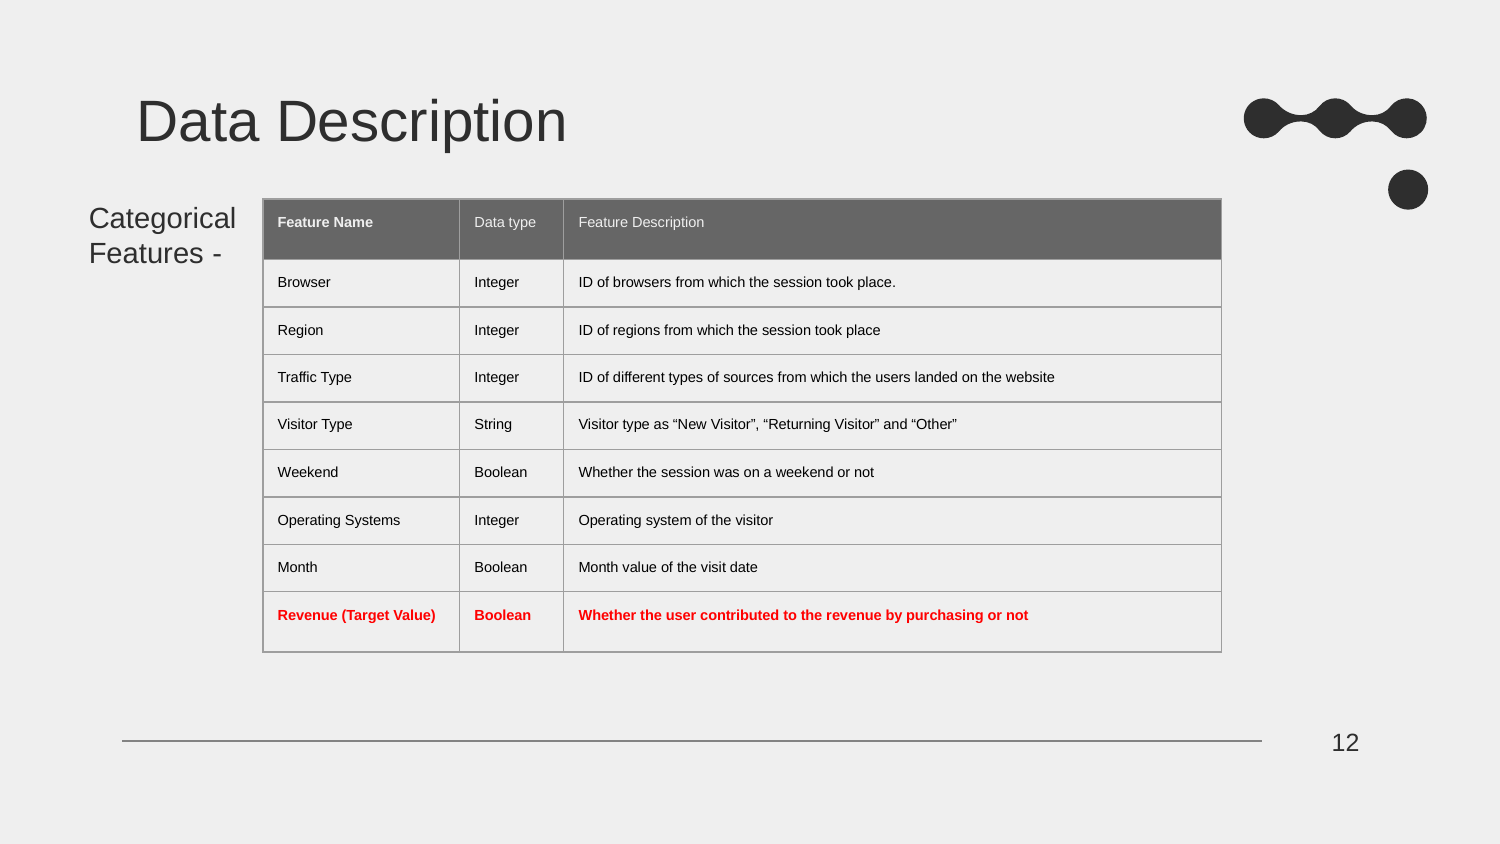

# Data Description
Categorical Features -
| Feature Name | Data type | Feature Description |
| --- | --- | --- |
| Browser | Integer | ID of browsers from which the session took place. |
| Region | Integer | ID of regions from which the session took place |
| Traffic Type | Integer | ID of different types of sources from which the users landed on the website |
| Visitor Type | String | Visitor type as “New Visitor”, “Returning Visitor” and “Other” |
| Weekend | Boolean | Whether the session was on a weekend or not |
| Operating Systems | Integer | Operating system of the visitor |
| Month | Boolean | Month value of the visit date |
| Revenue (Target Value) | Boolean | Whether the user contributed to the revenue by purchasing or not |
12